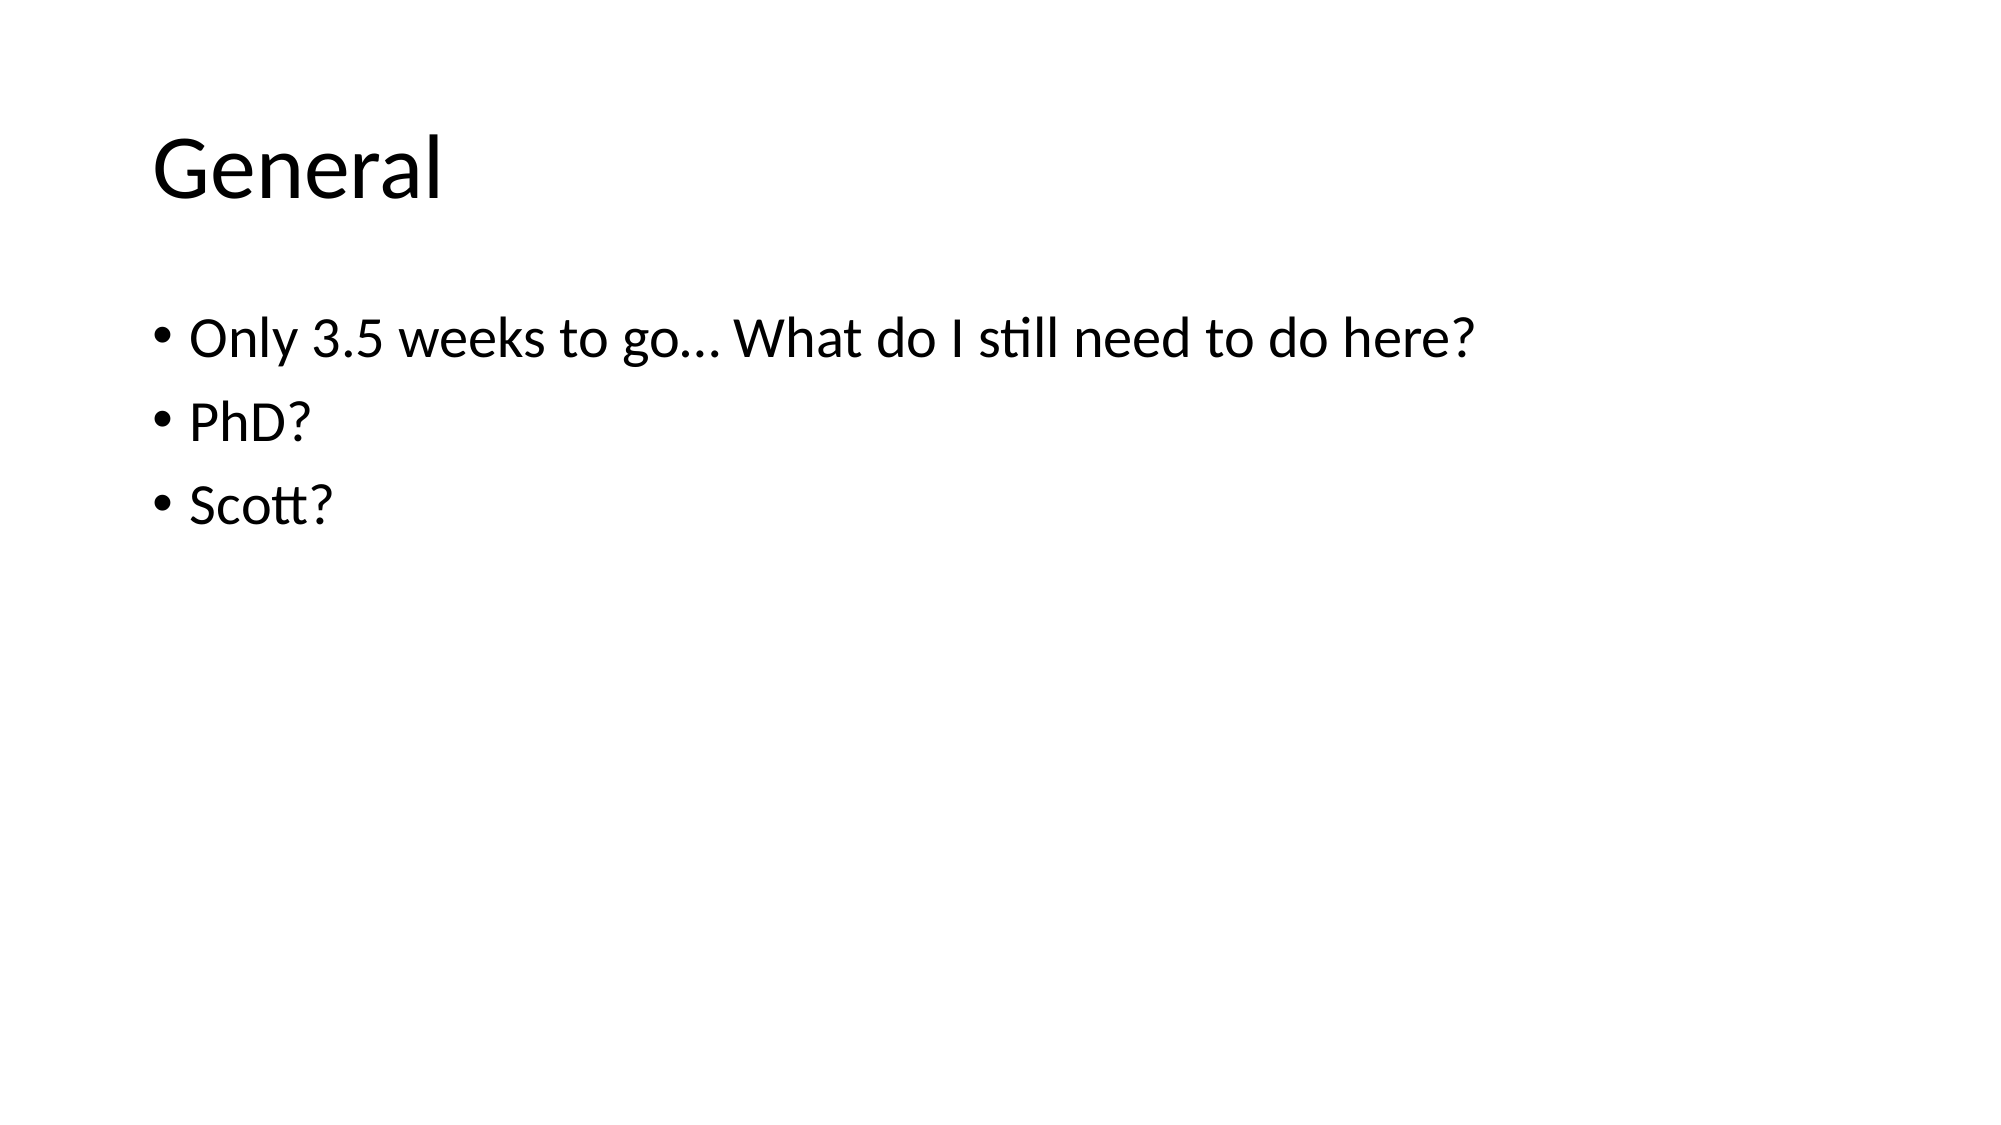

# General
Only 3.5 weeks to go… What do I still need to do here?
PhD?
Scott?